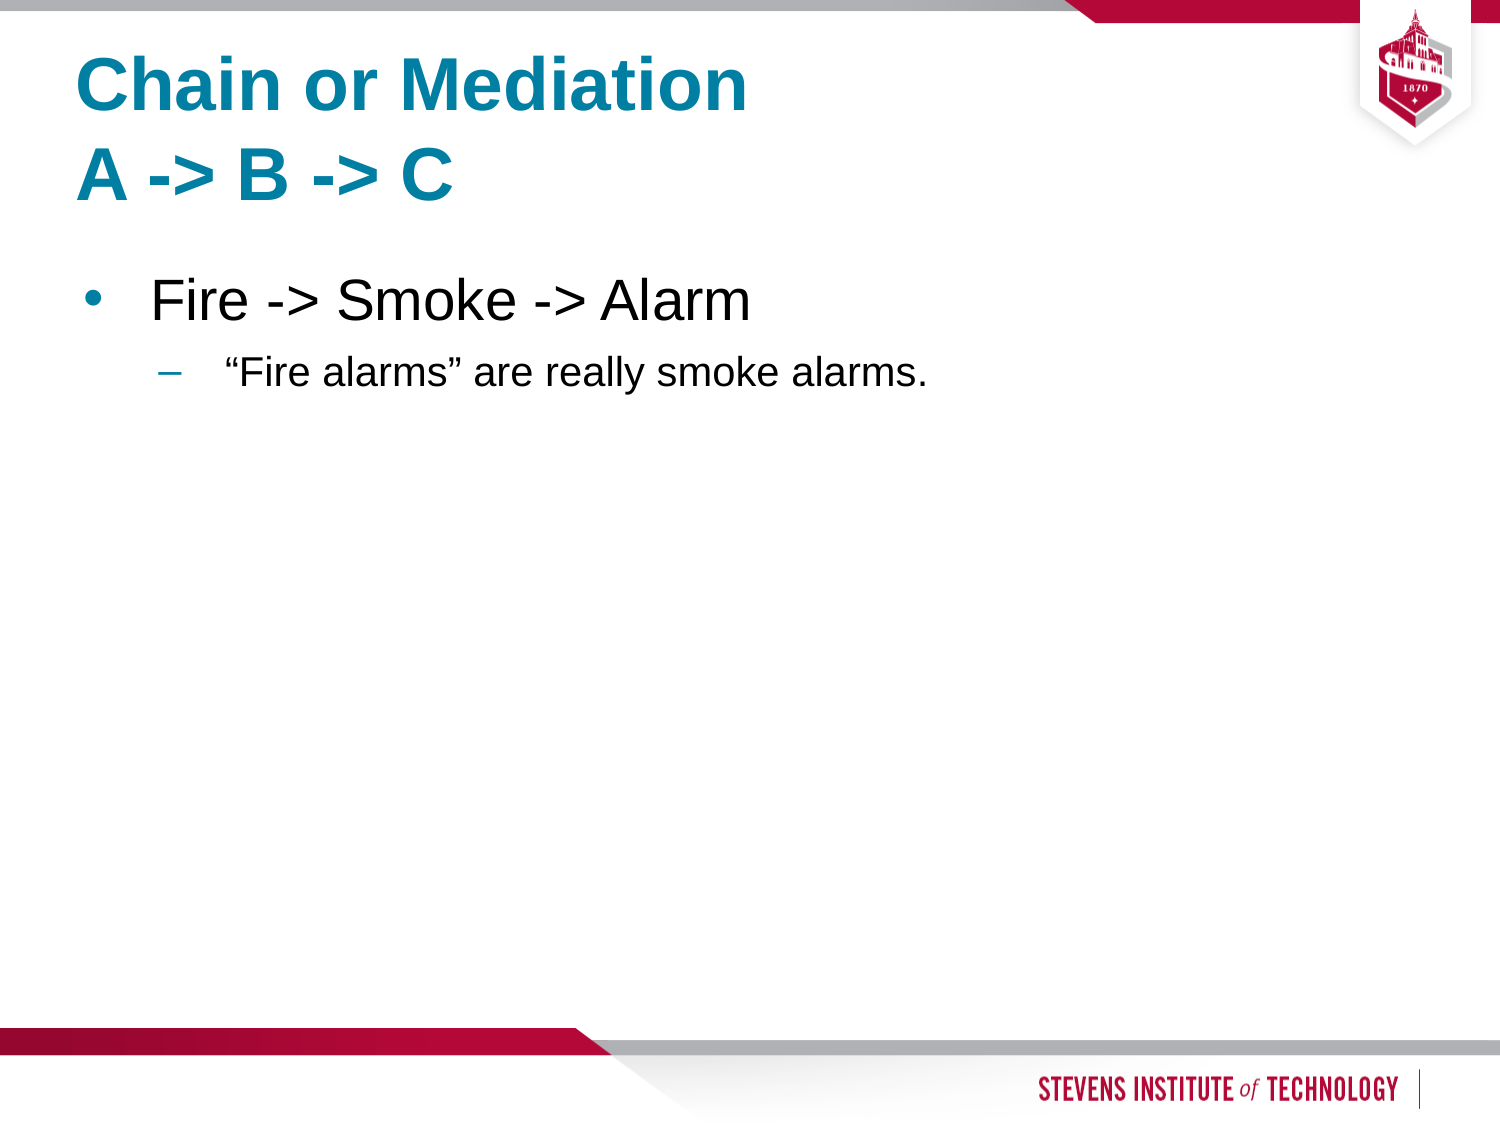

8
# Chain or Mediation A -> B -> C
Fire -> Smoke -> Alarm
“Fire alarms” are really smoke alarms.